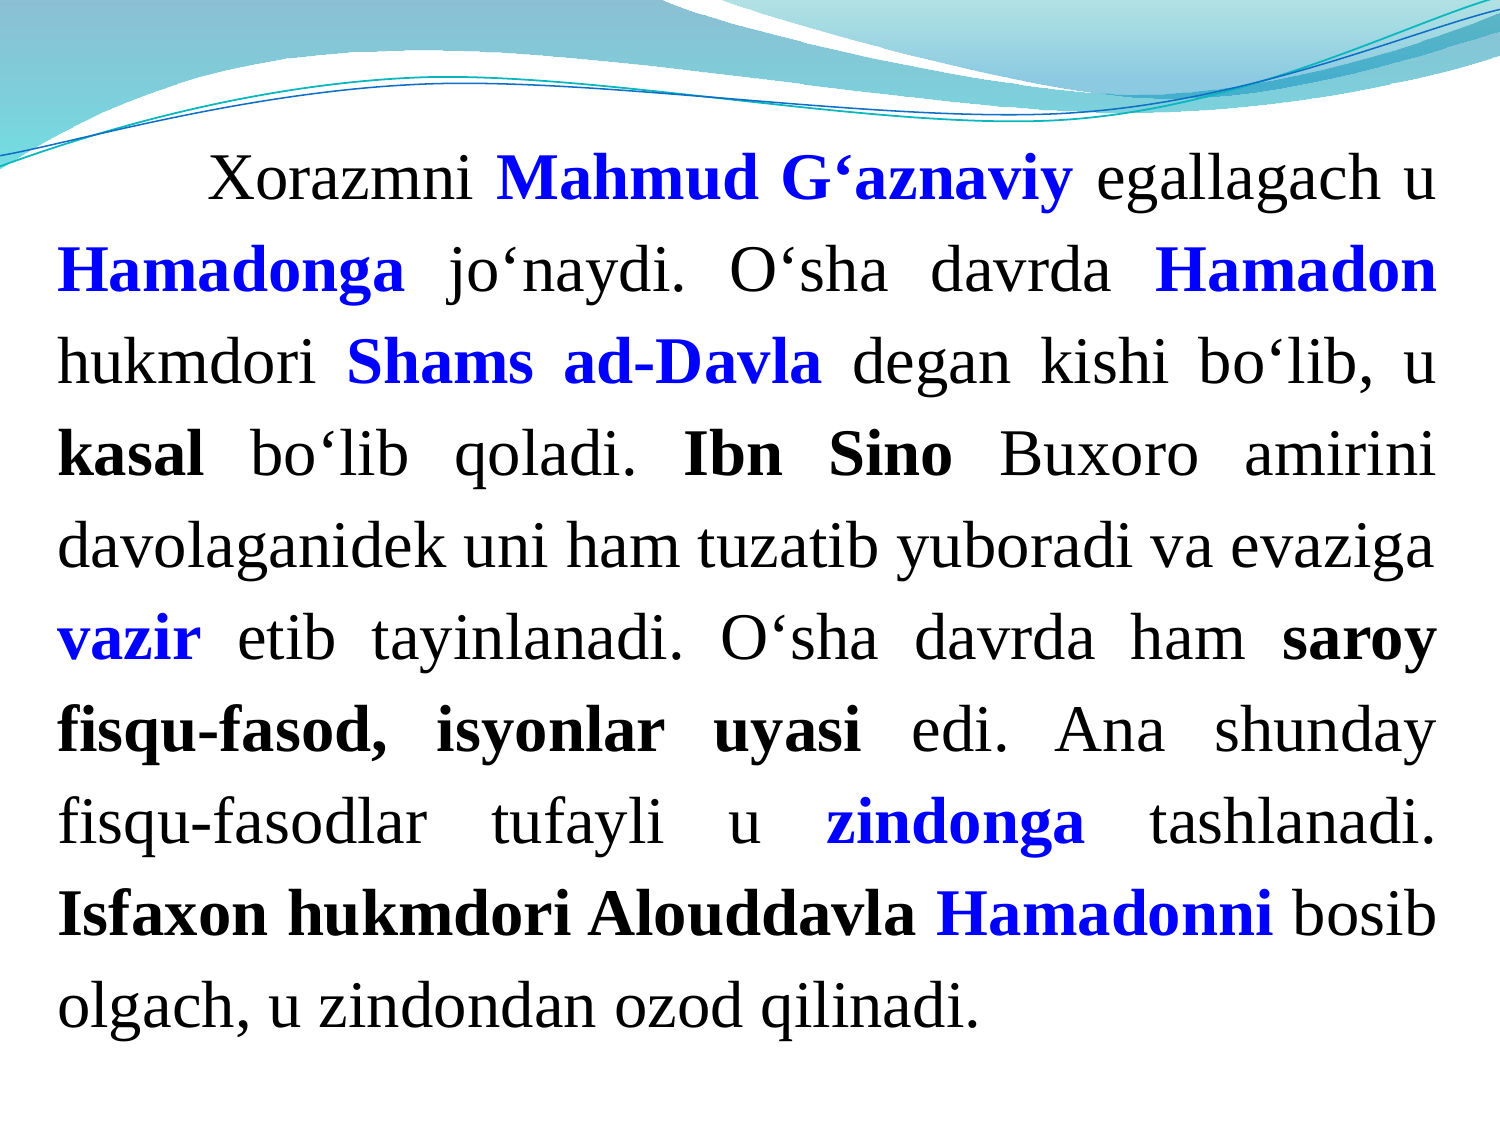

Xorazmni Mahmud G‘aznaviy egallagach u Hamadonga jo‘naydi. O‘sha davrda Hamadon hukmdori Shams ad-Davla degan kishi bo‘lib, u kasal bo‘lib qoladi. Ibn Sino Buxoro amirini davolaganidek uni ham tuzatib yuboradi va evaziga vazir etib tayinlanadi. O‘sha davrda ham saroy fisqu-fasod, isyonlar uyasi edi. Ana shunday fisqu-fasodlar tufayli u zindonga tashlanadi. Isfaxon hukmdori Alouddavla Hamadonni bosib olgach, u zindondan ozod qilinadi.